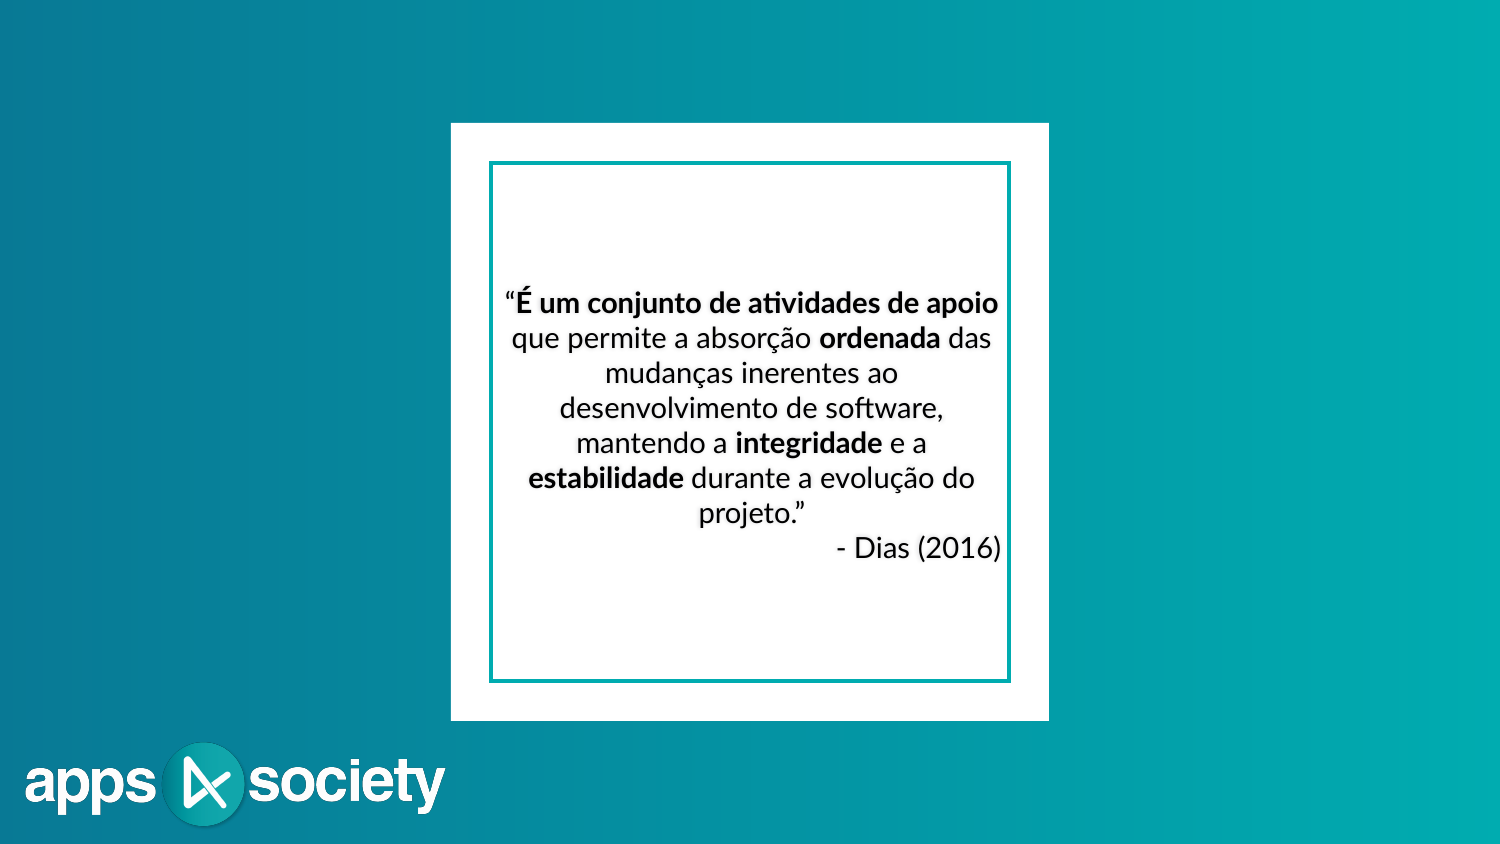

# “É um conjunto de atividades de apoio que permite a absorção ordenada das mudanças inerentes ao desenvolvimento de software, mantendo a integridade e a estabilidade durante a evolução do projeto.”
- Dias (2016)